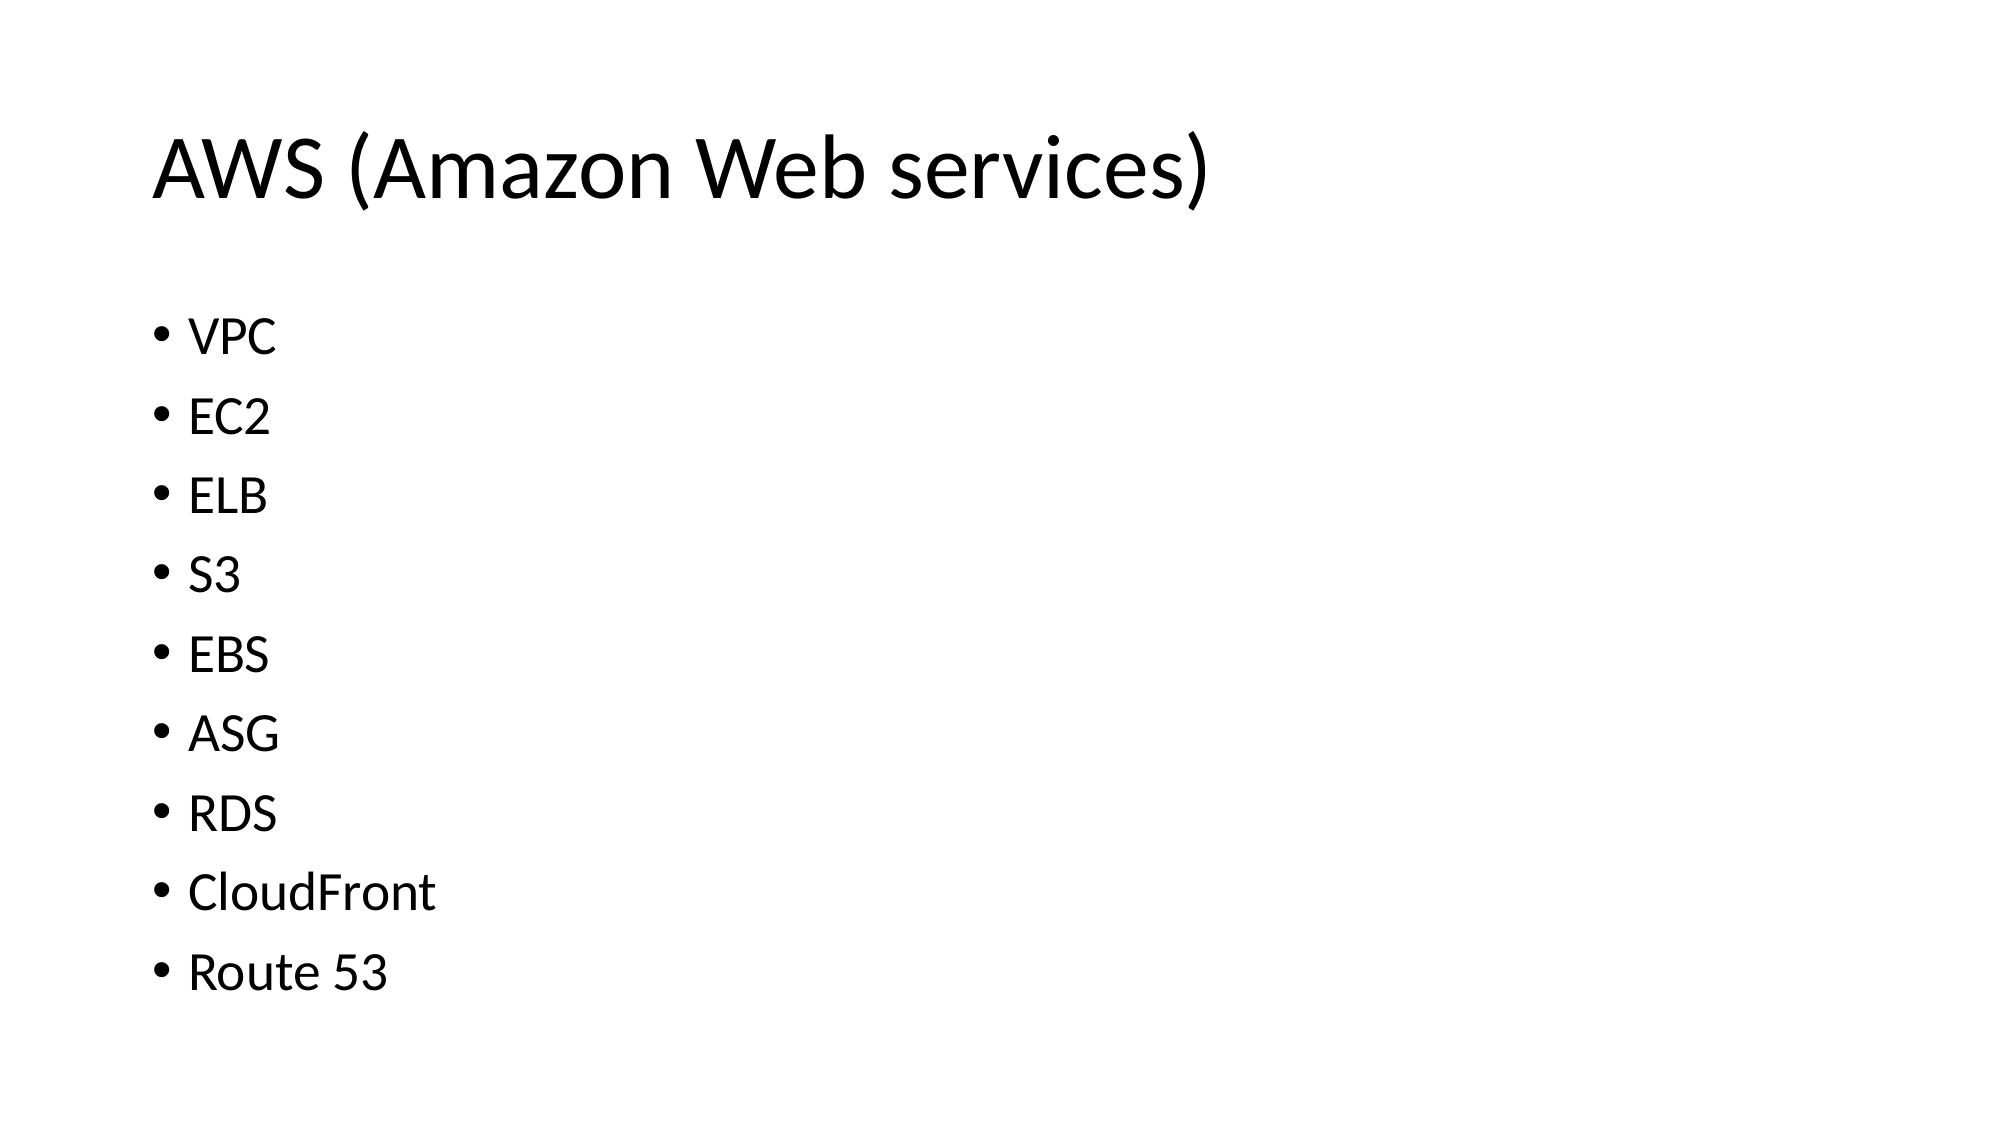

# AWS (Amazon Web services)
VPC
EC2
ELB
S3
EBS
ASG
RDS
CloudFront
Route 53